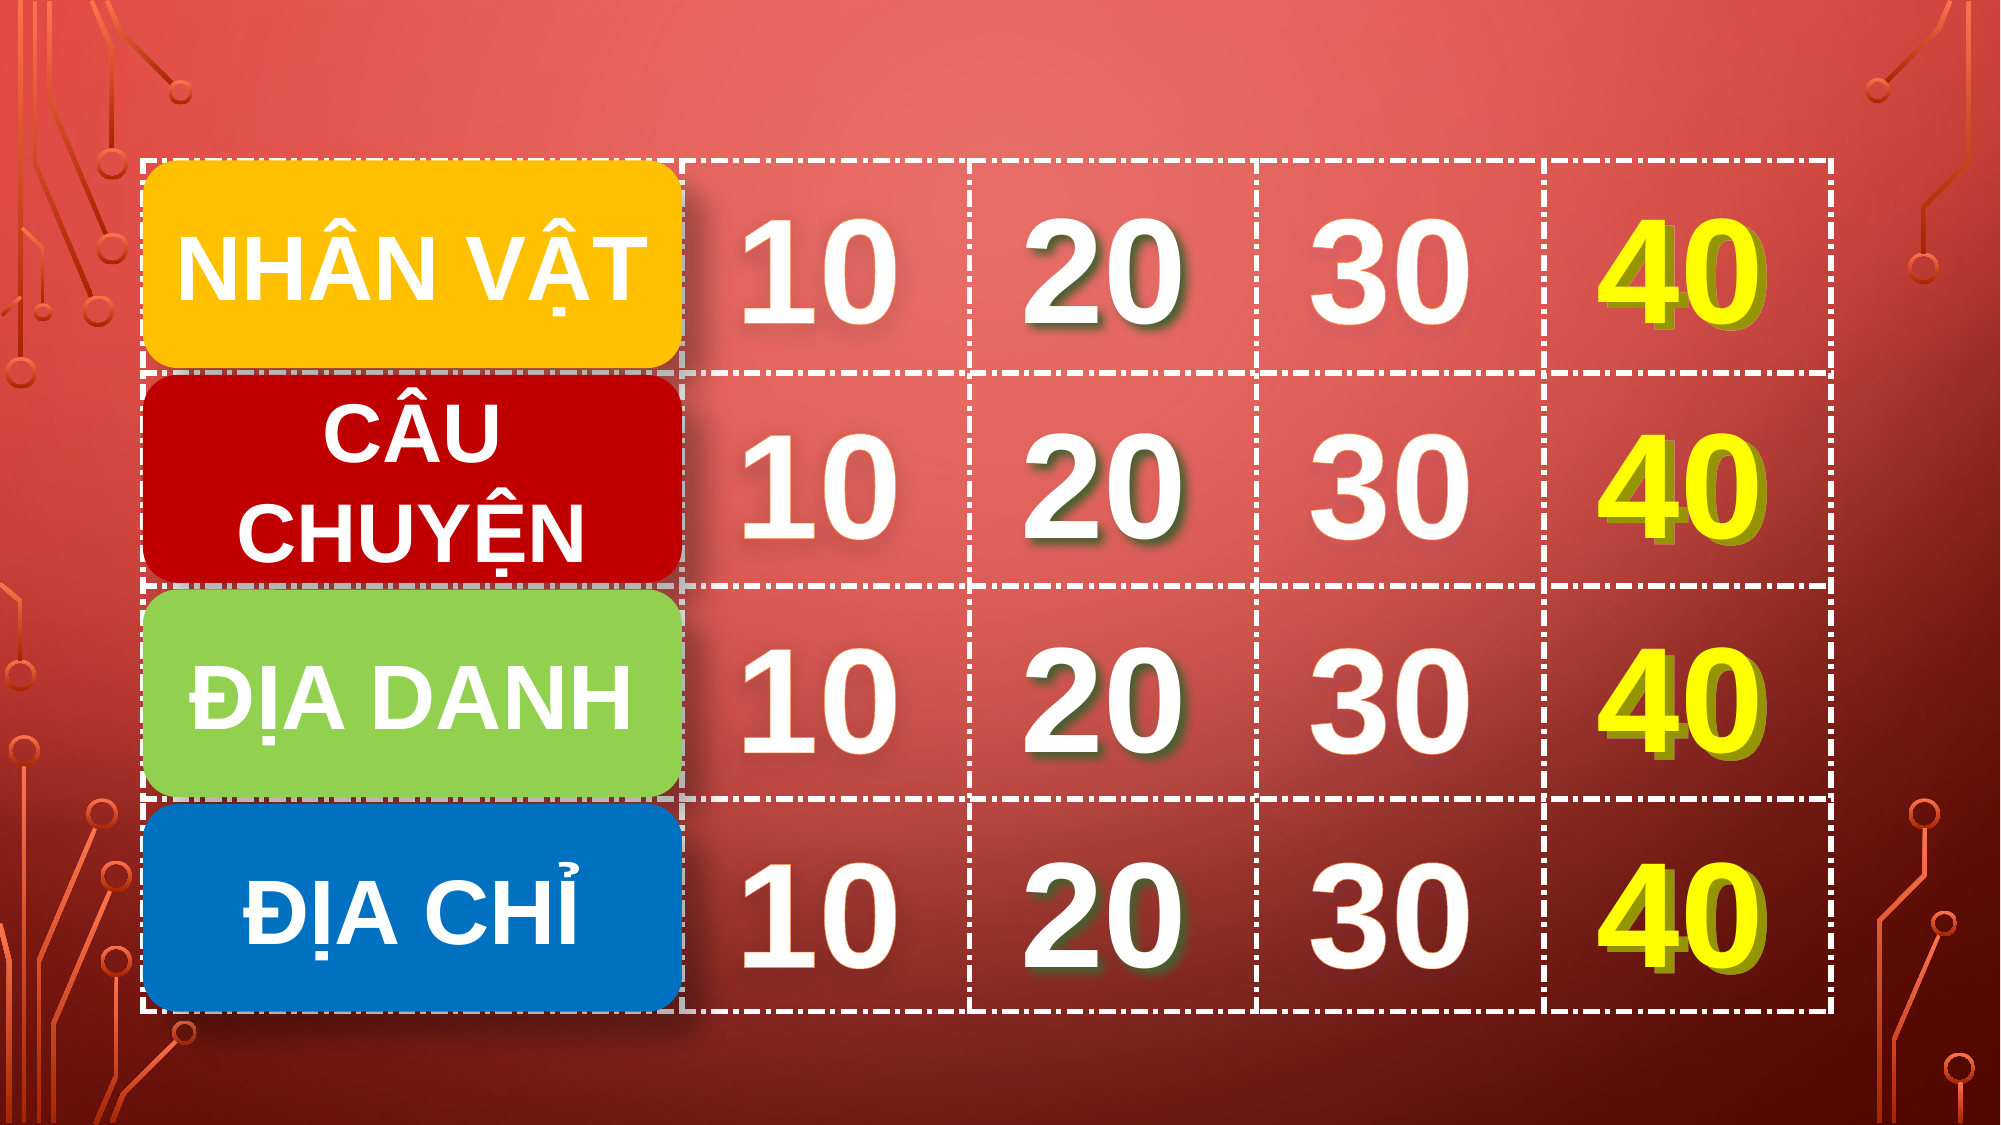

|  |
| --- |
|  |
|  |
|  |
NHÂN VẬT
|  |  |  |  |
| --- | --- | --- | --- |
|  |  |  |  |
|  |  |  |  |
|  |  |  |  |
10
20
30
40
CÂU CHUYỆN
10
20
30
40
ĐỊA DANH
10
20
30
40
ĐỊA CHỈ
10
20
30
40